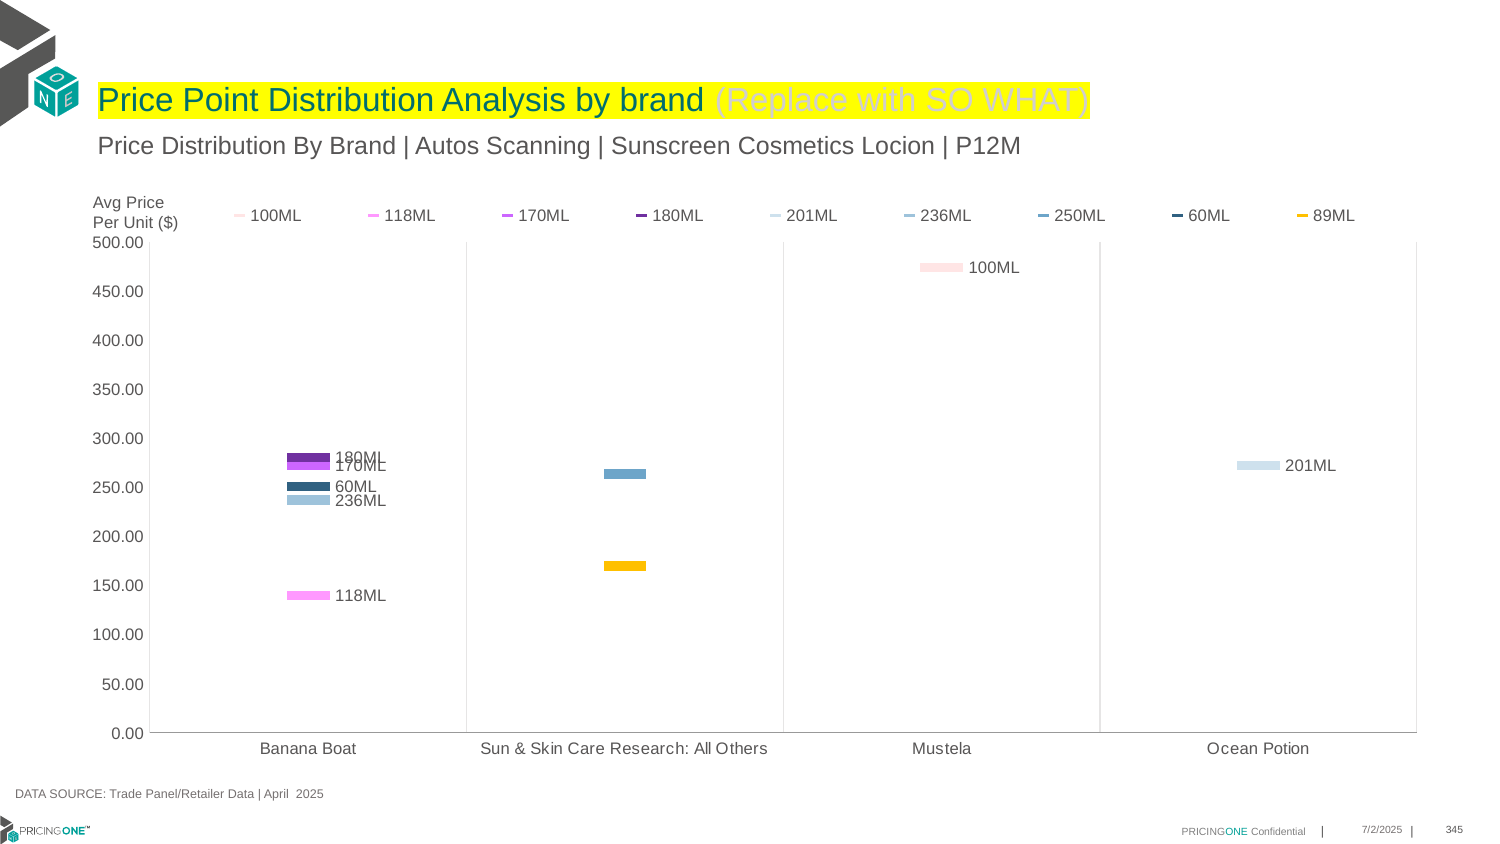

# Price Point Distribution Analysis by brand (Replace with SO WHAT)
Price Distribution By Brand | Autos Scanning | Sunscreen Cosmetics Locion | P12M

### Chart

| Category | 100ML | 118ML | 170ML | 180ML | 201ML | 236ML | 250ML | 60ML | 89ML |
|---|---|---|---|---|---|---|---|---|---|
| Banana Boat | None | 139.9789 | 272.1146 | 280.4858 | None | 237.0703 | None | 250.9462 | None |
| Sun & Skin Care Research: All Others | None | None | None | None | None | None | 263.7289 | None | 169.7078 |
| Mustela | 474.1531 | None | None | None | None | None | None | None | None |
| Ocean Potion | None | None | None | None | 272.2758 | None | None | None | None |
Avg Price
Per Unit ($)
DATA SOURCE: Trade Panel/Retailer Data | April  2025
7/2/2025
345